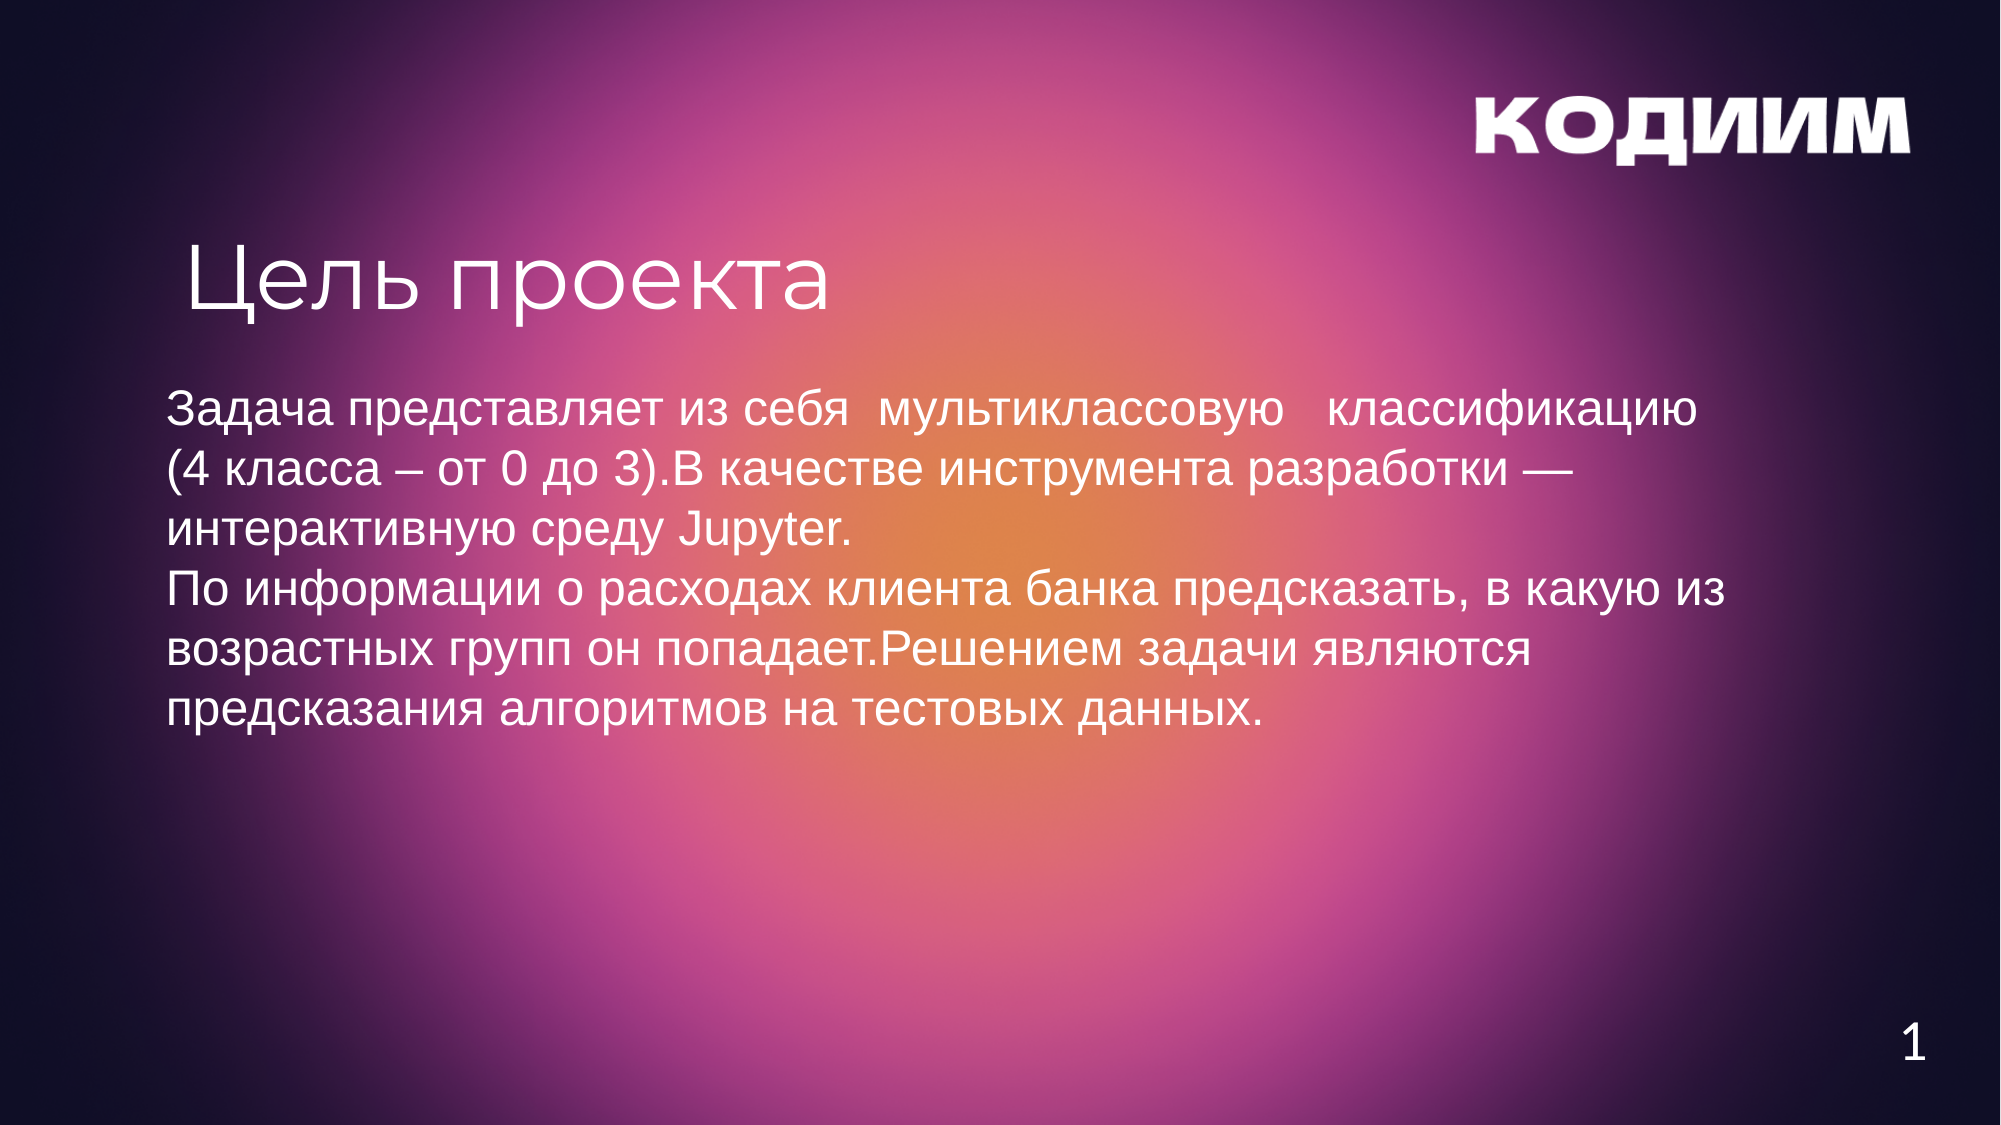

Цель проекта
Задача представляет из себя  мультиклассовую   классификацию    (4 класса – от 0 до 3).В качестве инструмента разработки — интерактивную среду Jupyter.
По информации о расходах клиента банка предсказать, в какую из возрастных групп он попадает.Решением задачи являются предсказания алгоритмов на тестовых данных.
1